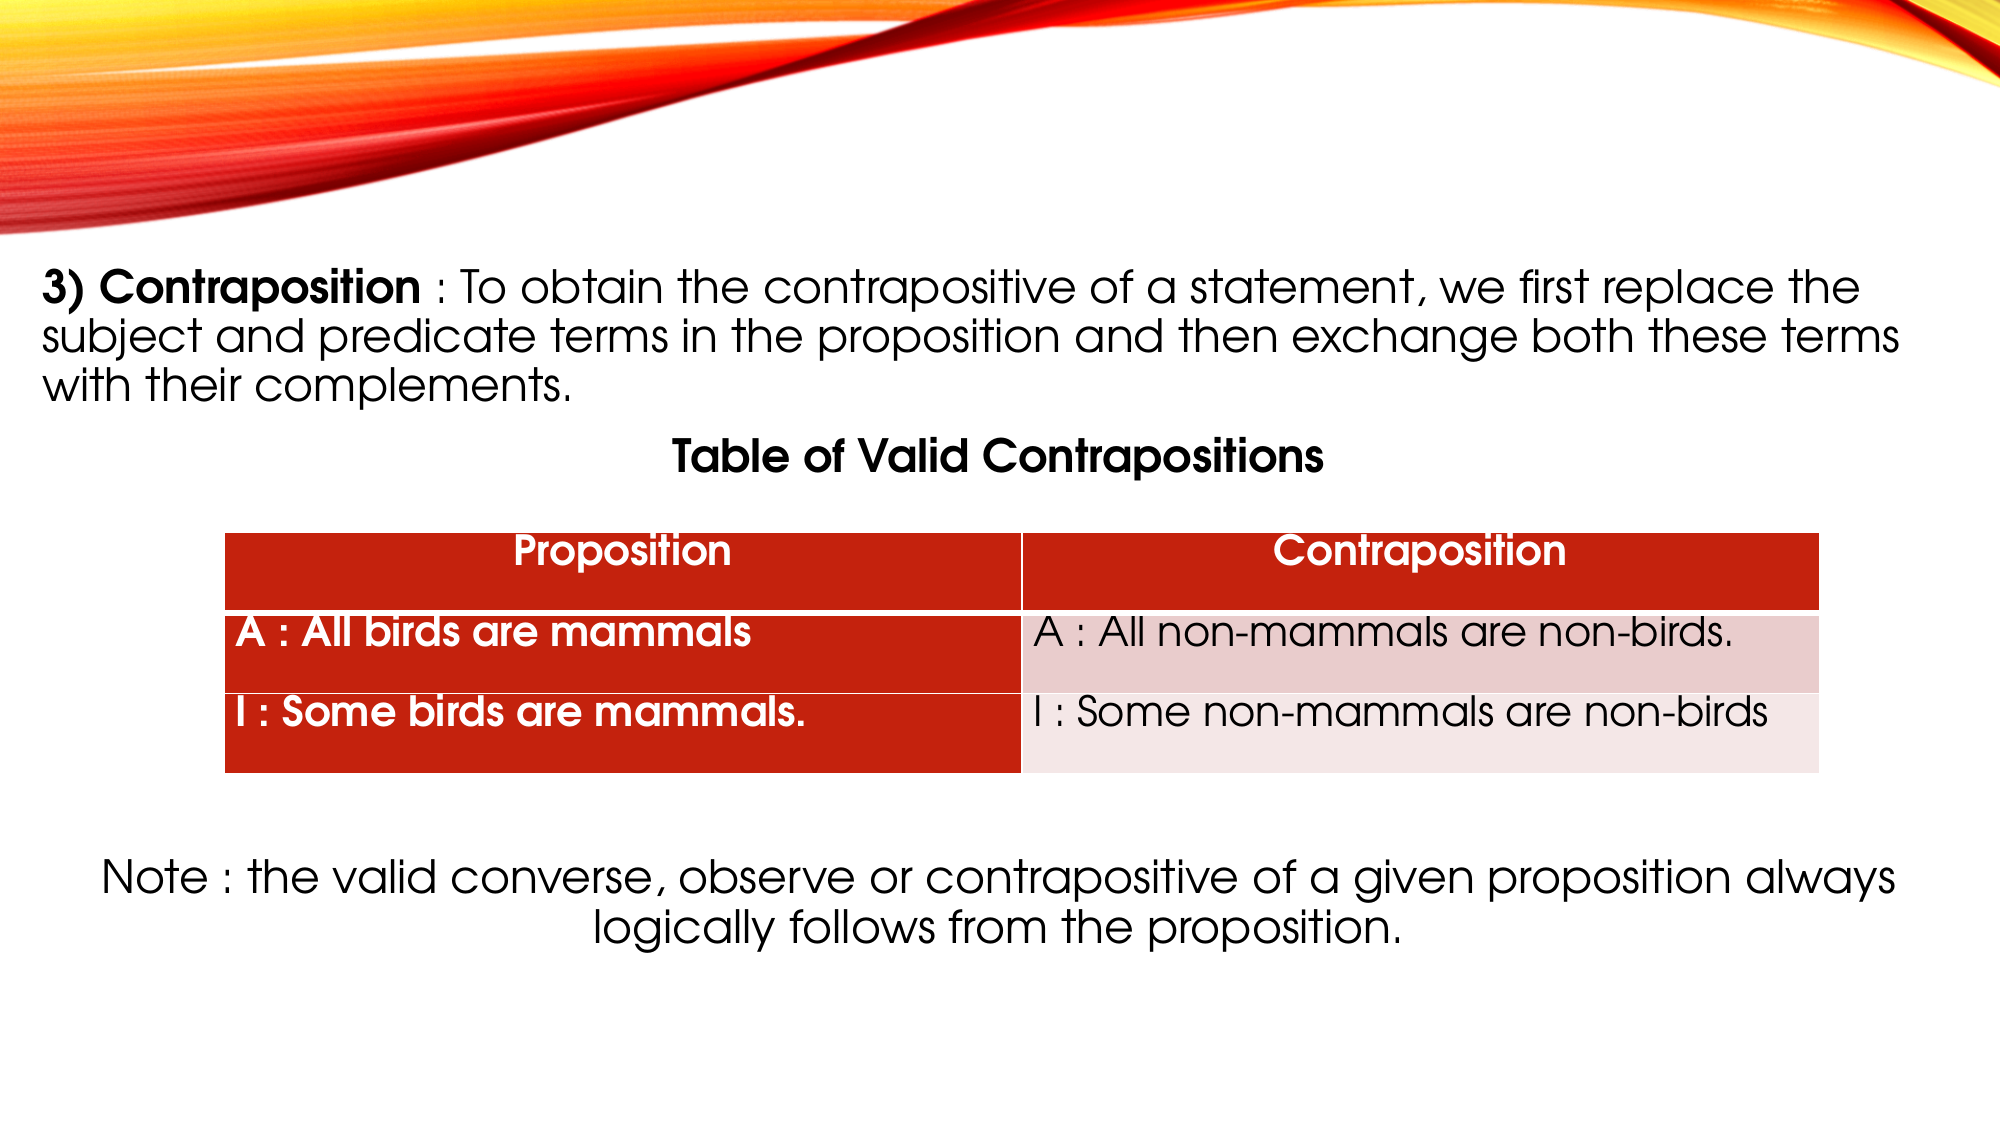

3) Contraposition : To obtain the contrapositive of a statement, we first replace the subject and predicate terms in the proposition and then exchange both these terms with their complements.
Table of Valid Contrapositions

Note : the valid converse, observe or contrapositive of a given proposition always logically follows from the proposition.

| Proposition | Contraposition |
| --- | --- |
| A : All birds are mammals | A : All non-mammals are non-birds. |
| I : Some birds are mammals. | I : Some non-mammals are non-birds |